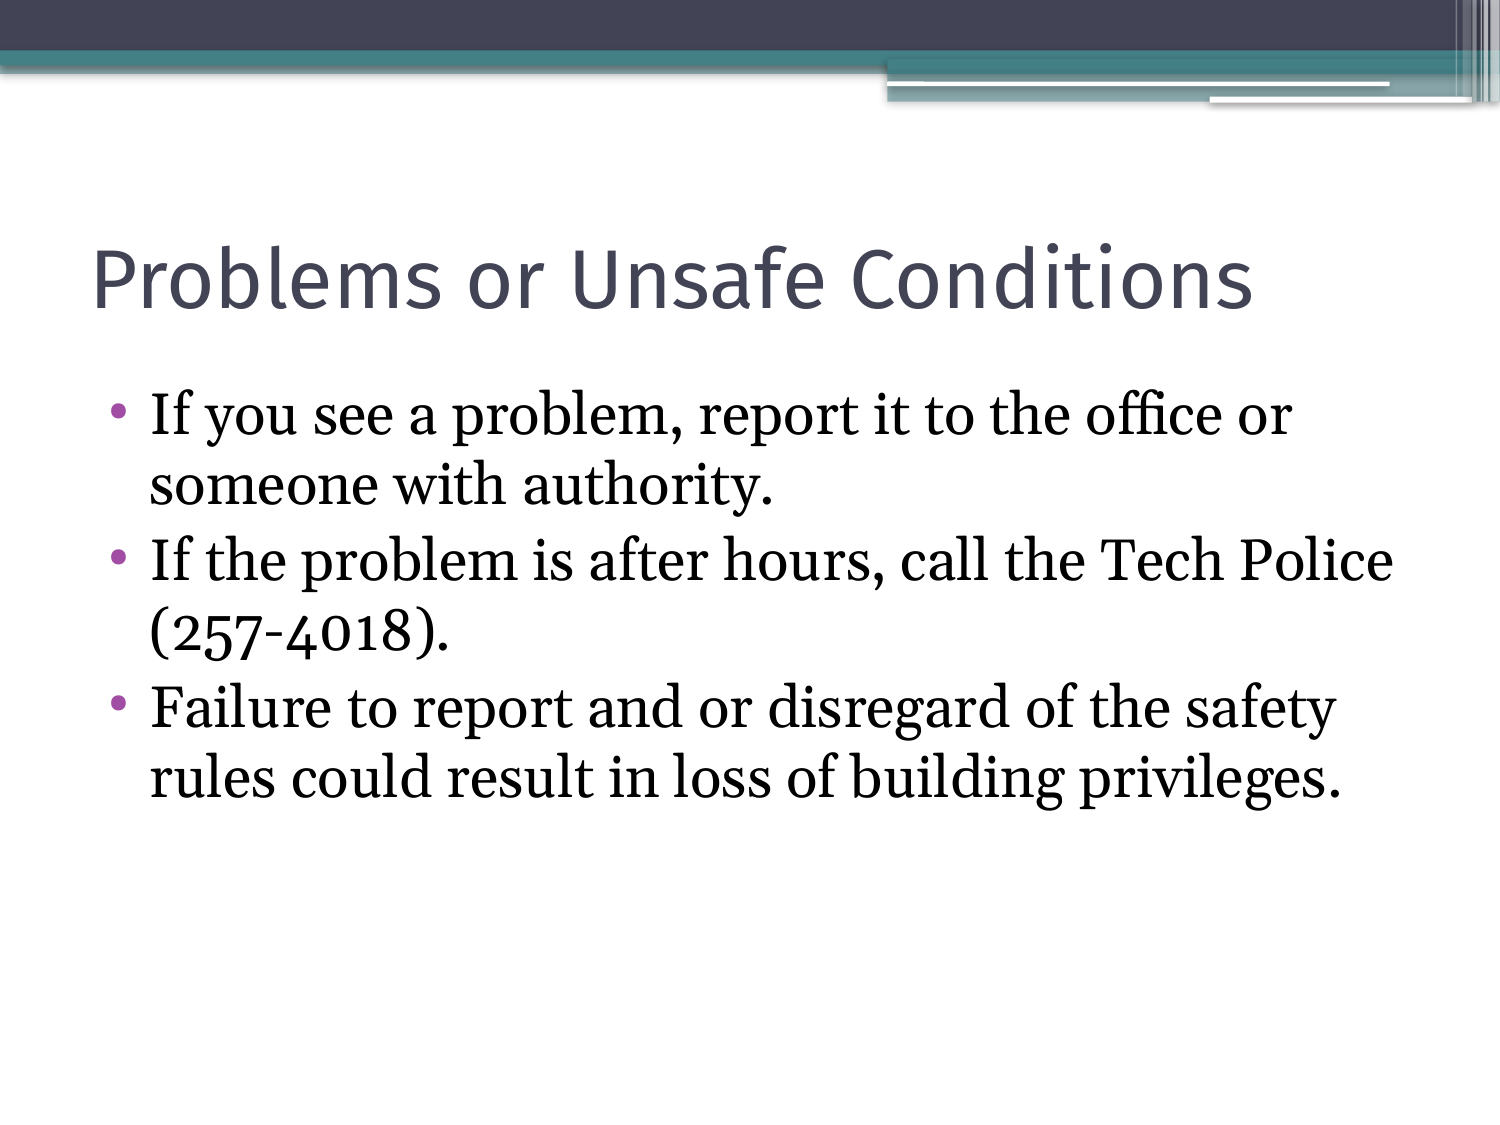

# Problems or Unsafe Conditions
If you see a problem, report it to the office or someone with authority.
If the problem is after hours, call the Tech Police (257-4018).
Failure to report and or disregard of the safety rules could result in loss of building privileges.